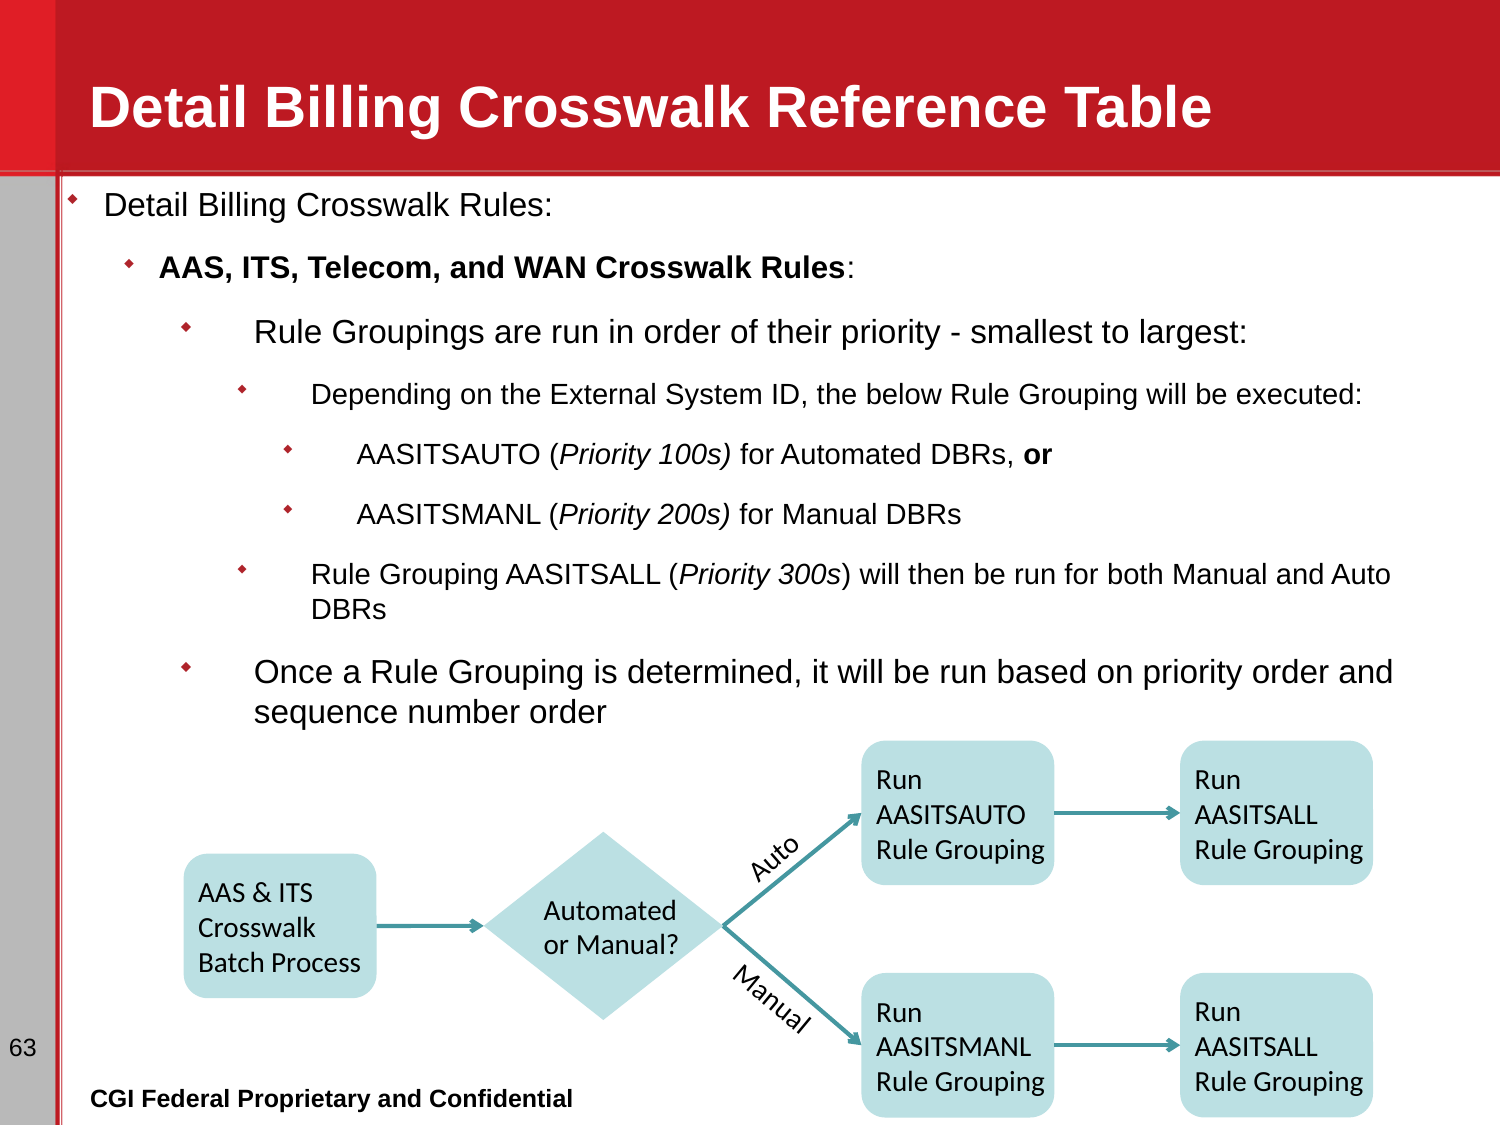

# Detail Billing Crosswalk Reference Table
Detail Billing Crosswalk Rules:
AAS, ITS, Telecom, and WAN Crosswalk Rules:
Rule Groupings are run in order of their priority - smallest to largest:
Depending on the External System ID, the below Rule Grouping will be executed:
AASITSAUTO (Priority 100s) for Automated DBRs, or
AASITSMANL (Priority 200s) for Manual DBRs
Rule Grouping AASITSALL (Priority 300s) will then be run for both Manual and Auto DBRs
Once a Rule Grouping is determined, it will be run based on priority order and sequence number order
Run
AASITSAUTO
Rule Grouping
Run
AASITSALL
Rule Grouping
Auto
Automated
or Manual?
AAS & ITS
Crosswalk
Batch Process
Run
AASITSALL
Rule Grouping
Manual
Run
AASITSMANL
Rule Grouping

63
CGI Federal Proprietary and Confidential